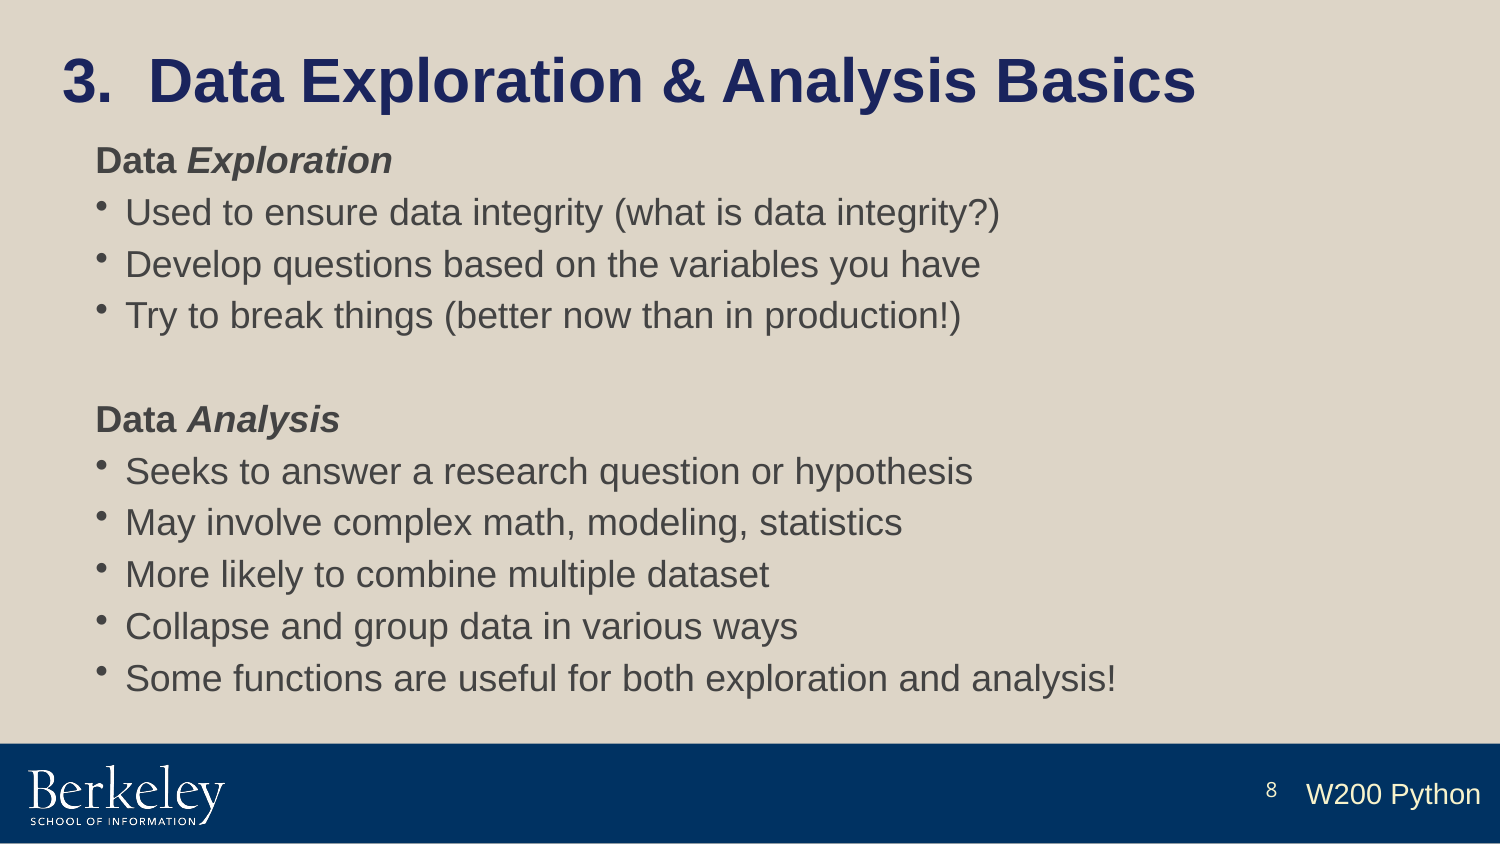

3.  Data Exploration & Analysis Basics
Data Exploration
Used to ensure data integrity (what is data integrity?)
Develop questions based on the variables you have
Try to break things (better now than in production!)

Data Analysis
Seeks to answer a research question or hypothesis
May involve complex math, modeling, statistics
More likely to combine multiple dataset
Collapse and group data in various ways
Some functions are useful for both exploration and analysis!
8